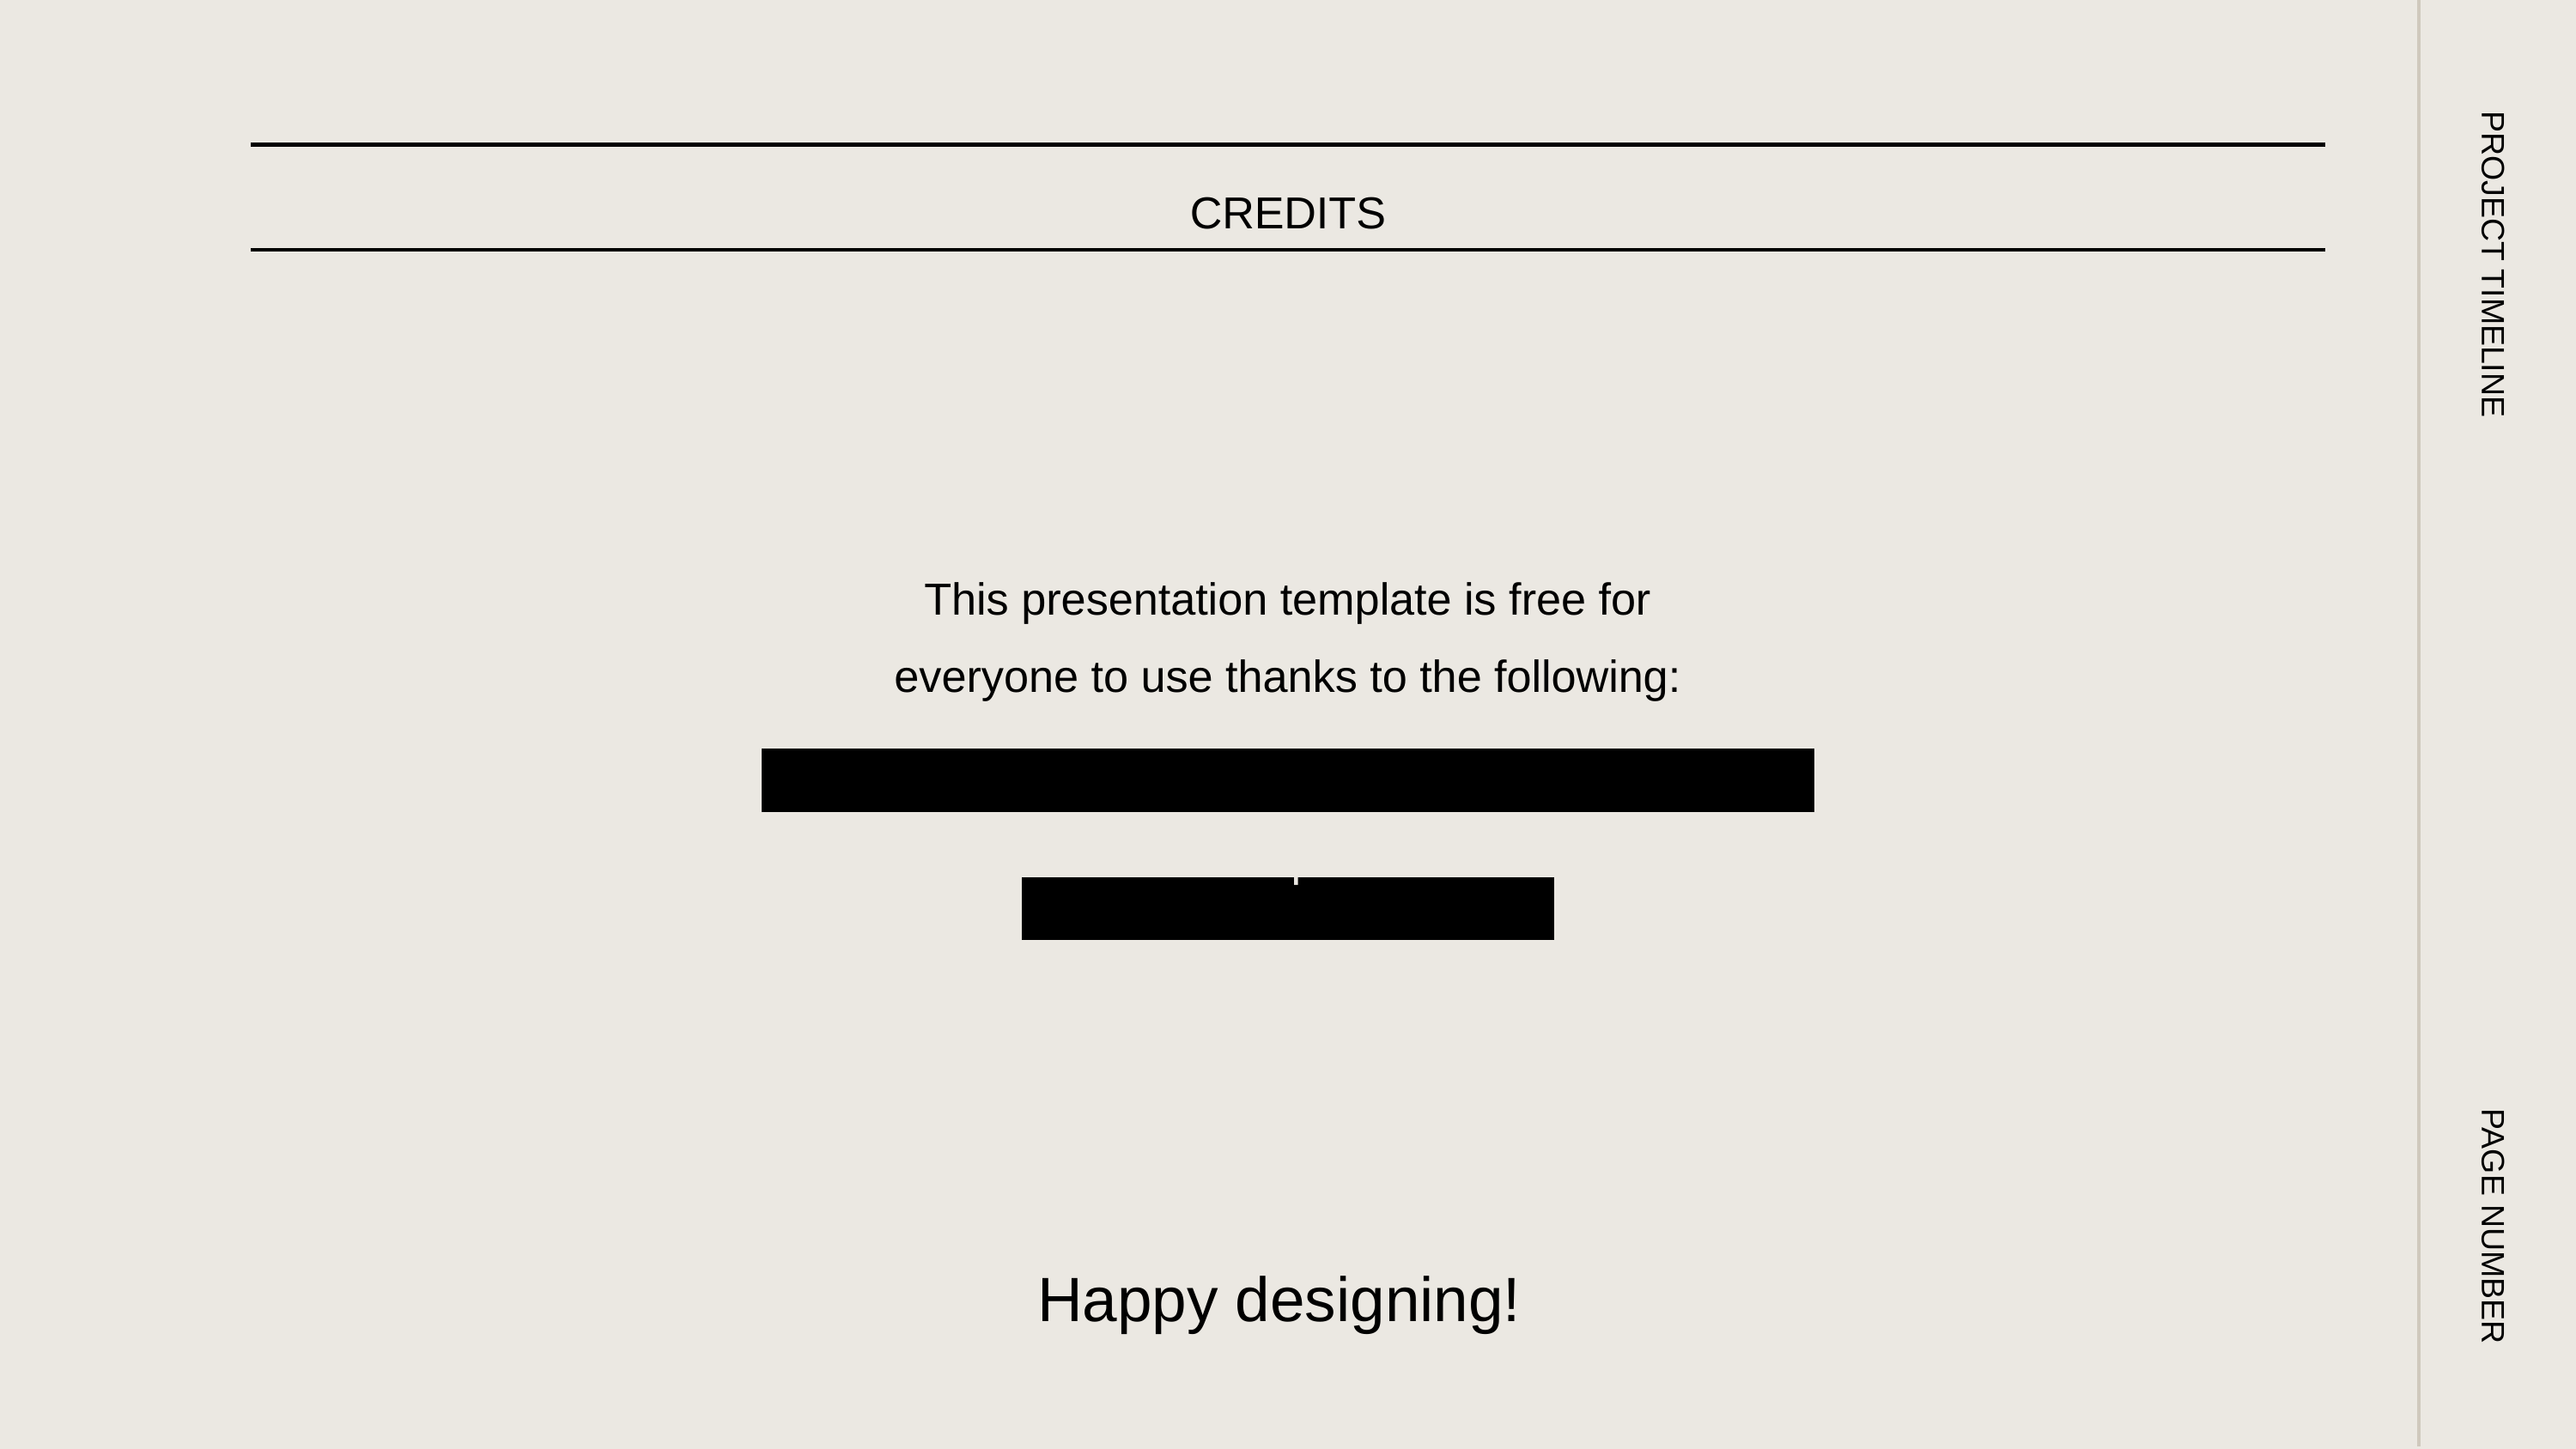

PROJECT TIMELINE
PAGE NUMBER
CREDITS
This presentation template is free for
everyone to use thanks to the following:

SlidesCarnival for the presentation template
Pexels for the photos

Happy designing!